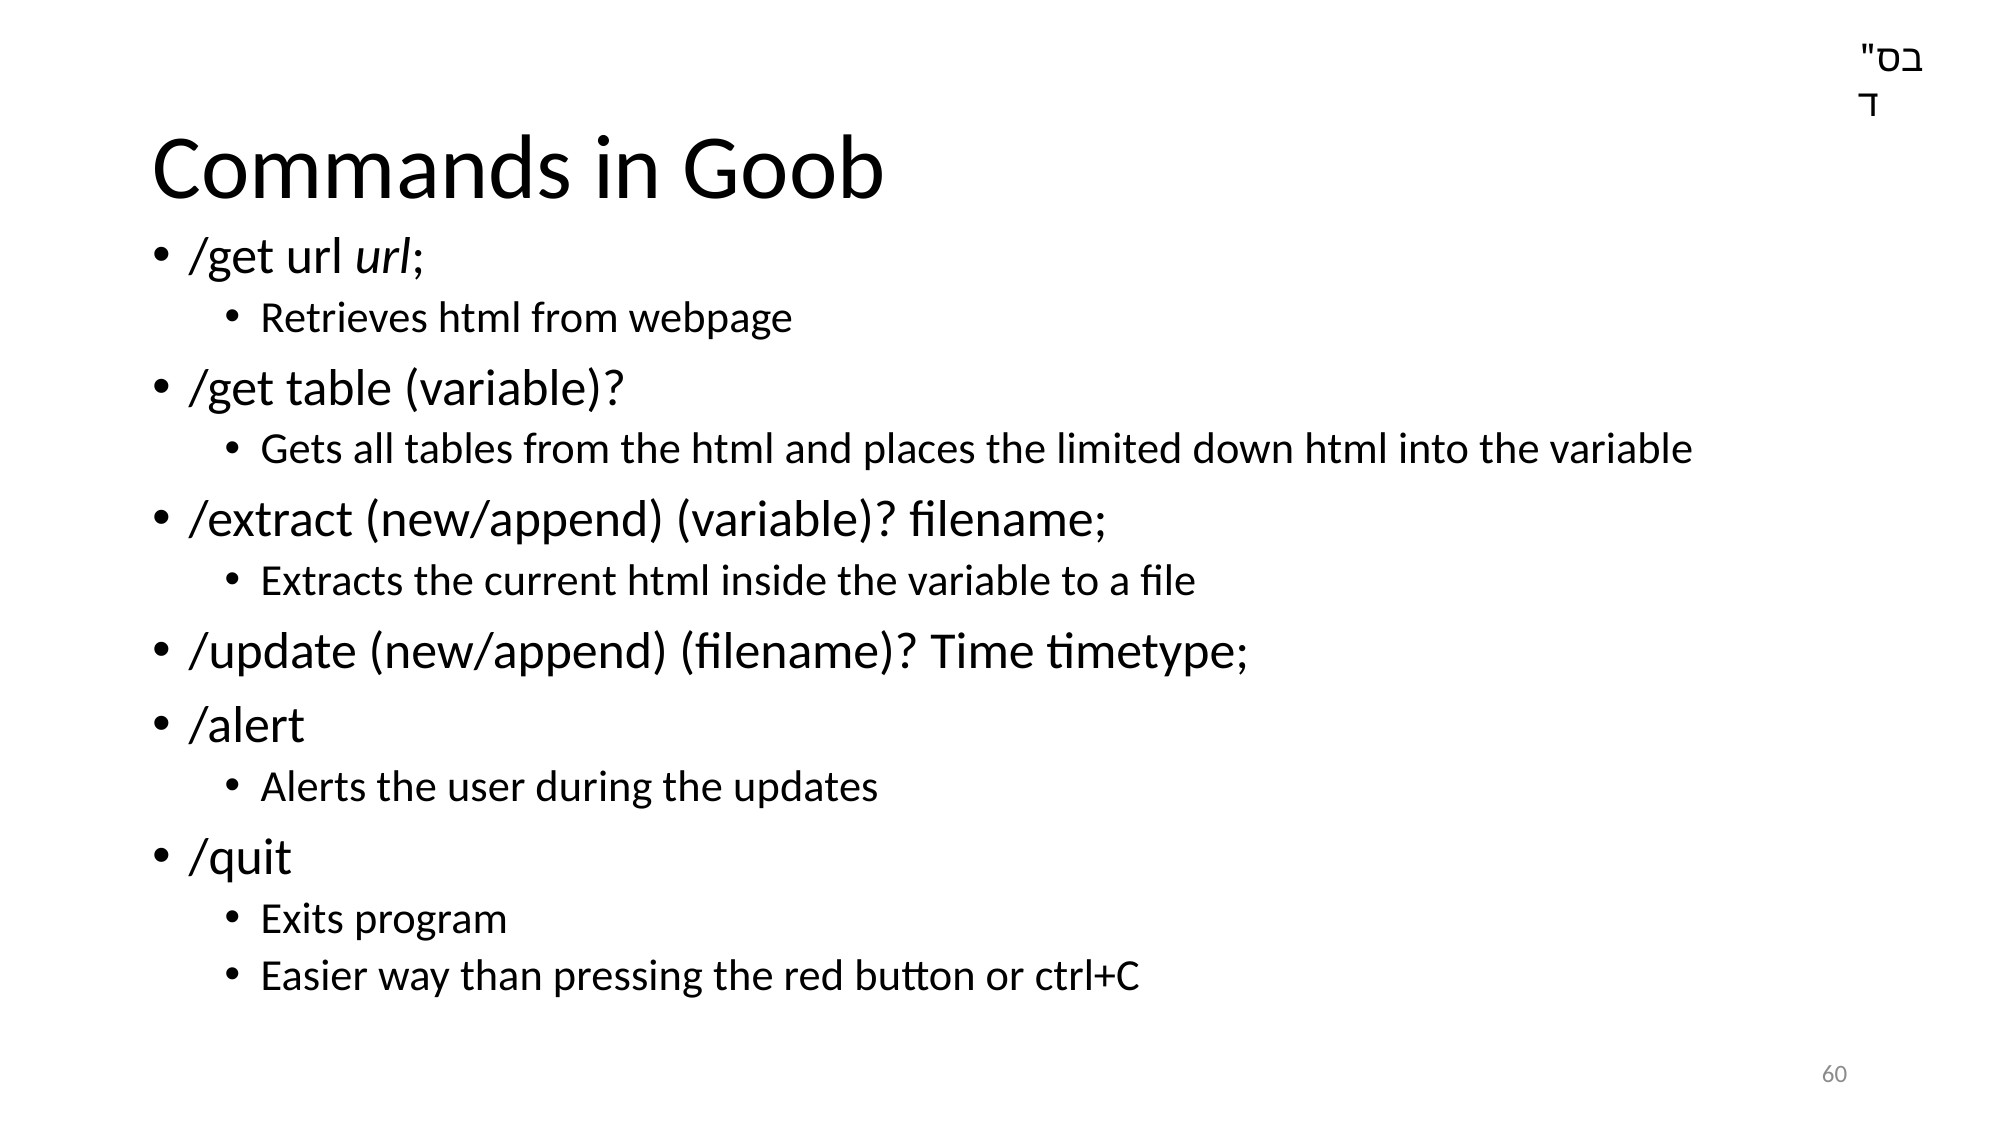

בס"ד
# Commands in Goob
/get url url;
Retrieves html from webpage
/get table (variable)?
Gets all tables from the html and places the limited down html into the variable
/extract (new/append) (variable)? filename;
Extracts the current html inside the variable to a file
/update (new/append) (filename)? Time timetype;
/alert
Alerts the user during the updates
/quit
Exits program
Easier way than pressing the red button or ctrl+C
60